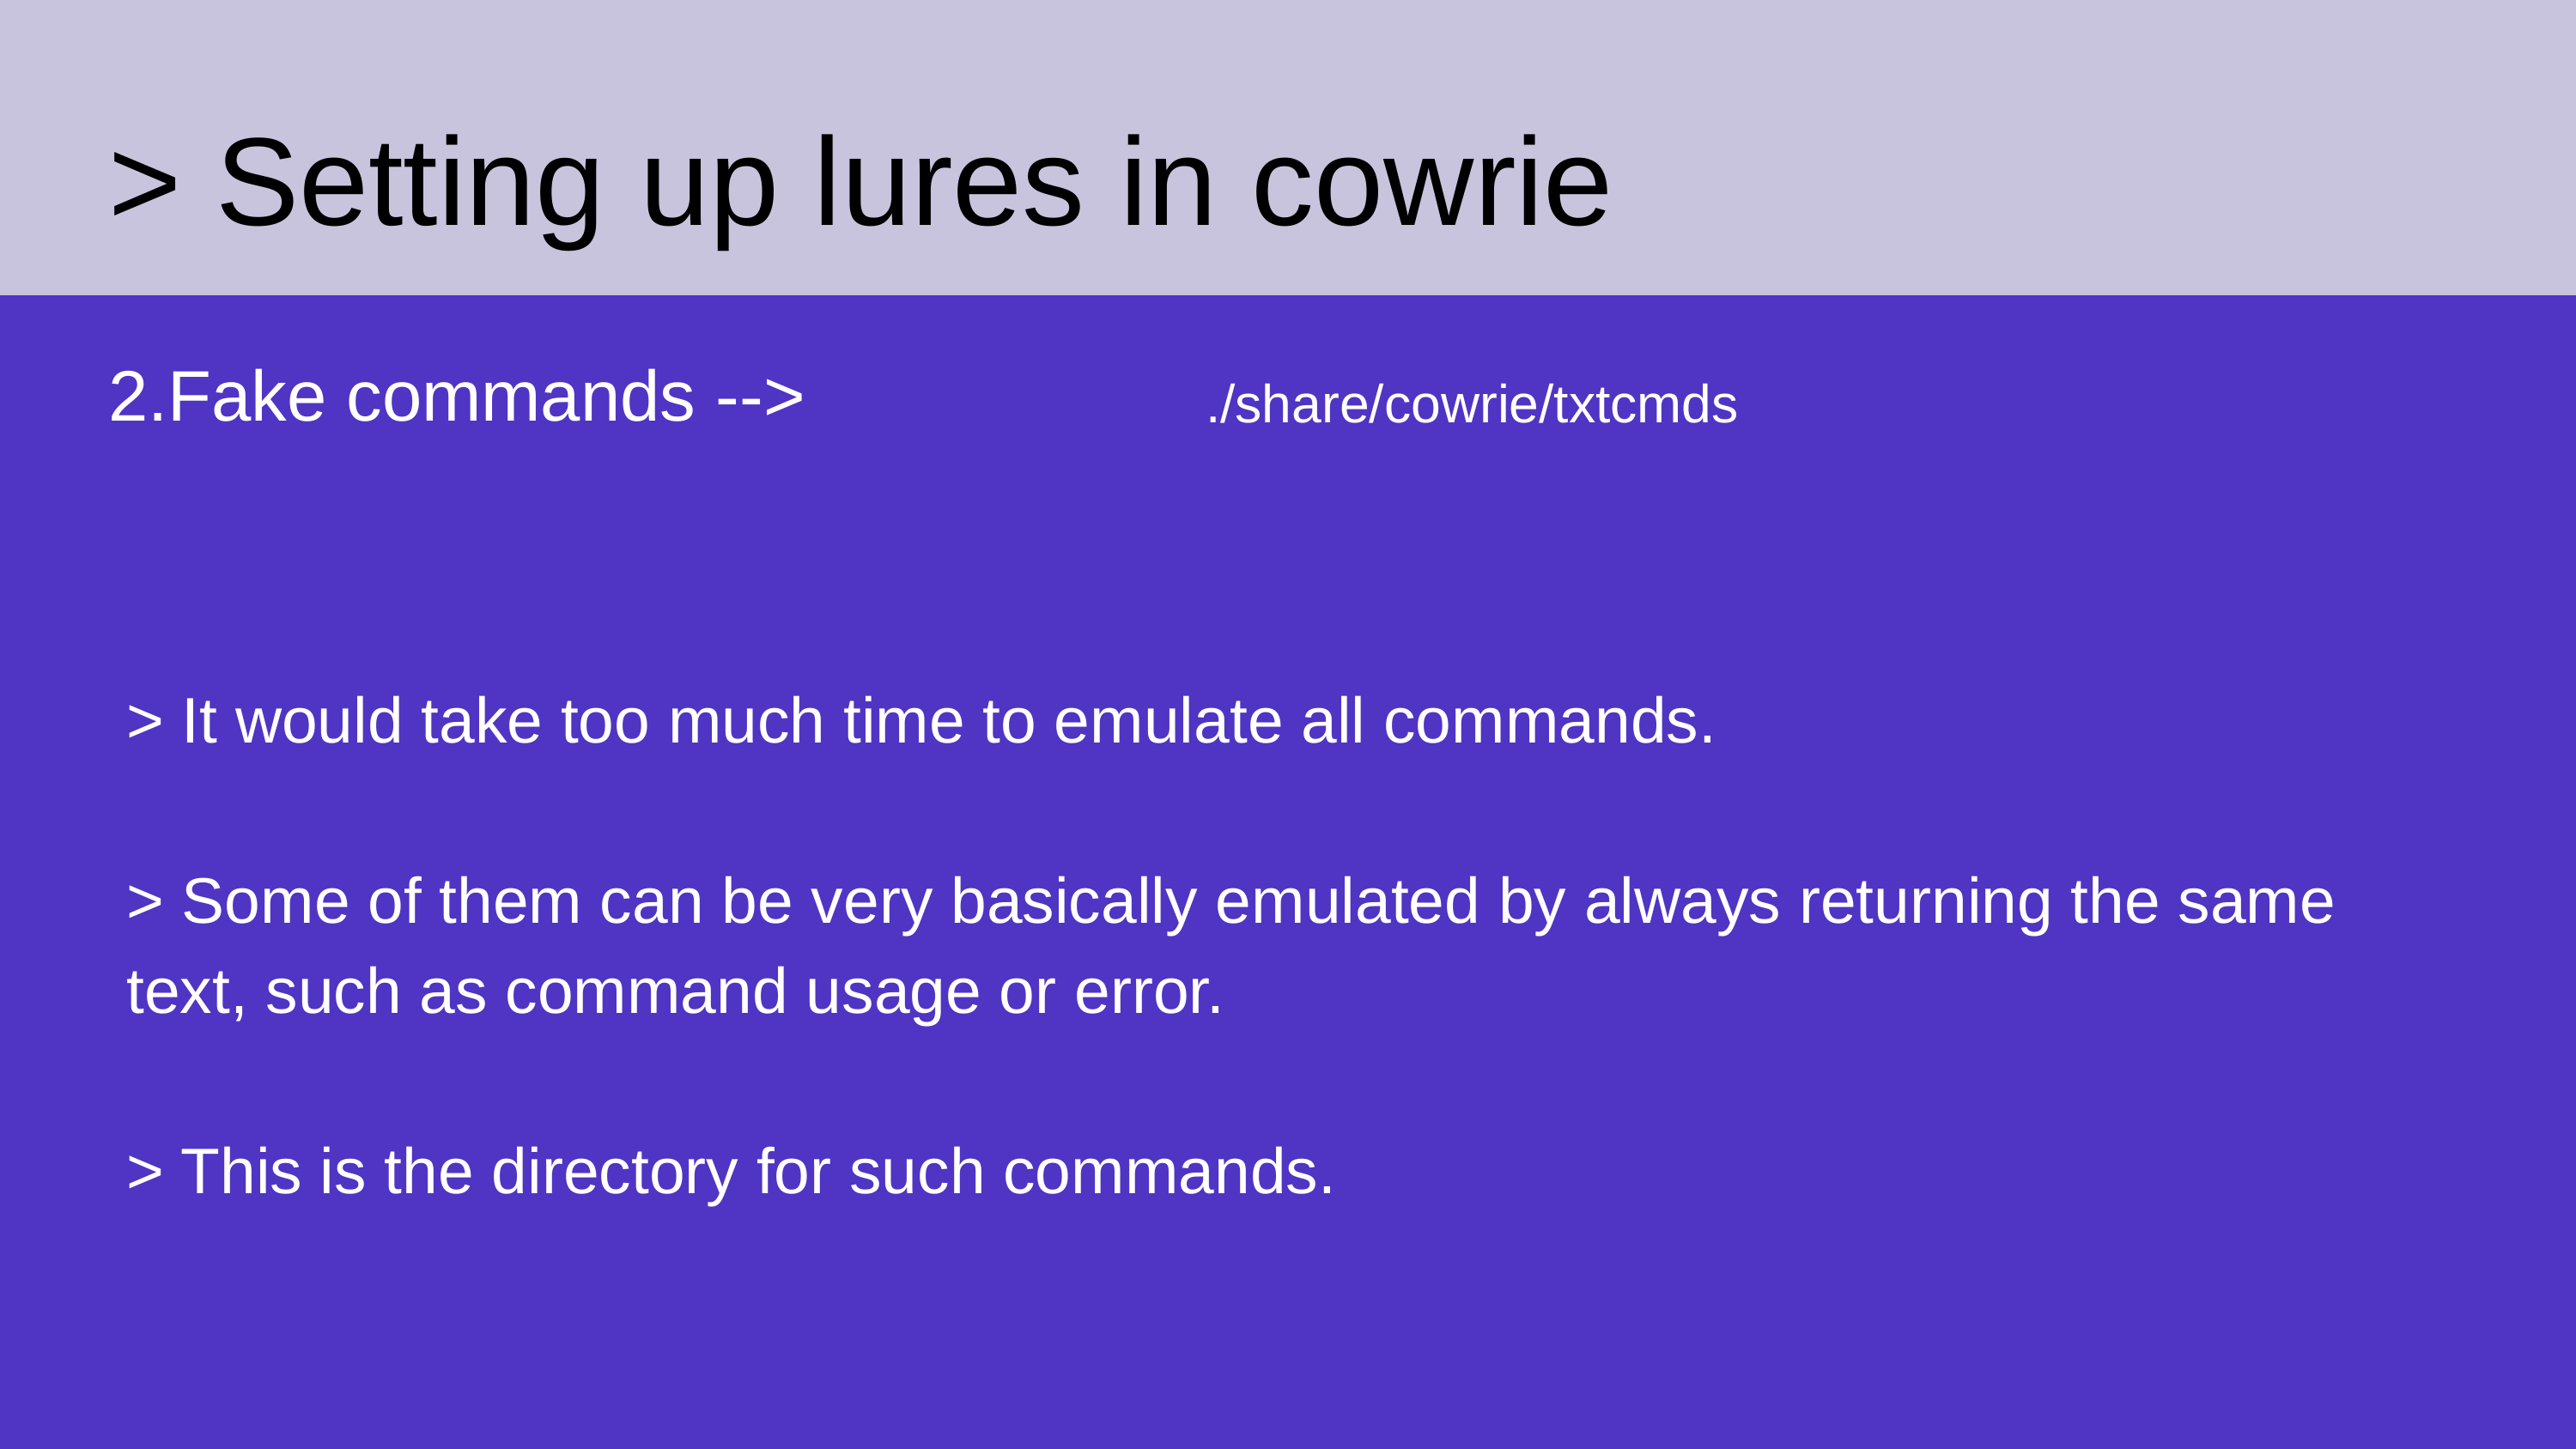

> Setting up lures in cowrie
2.Fake commands -->
./share/cowrie/txtcmds
> It would take too much time to emulate all commands.

> Some of them can be very basically emulated by always returning the same text, such as command usage or error.

> This is the directory for such commands.